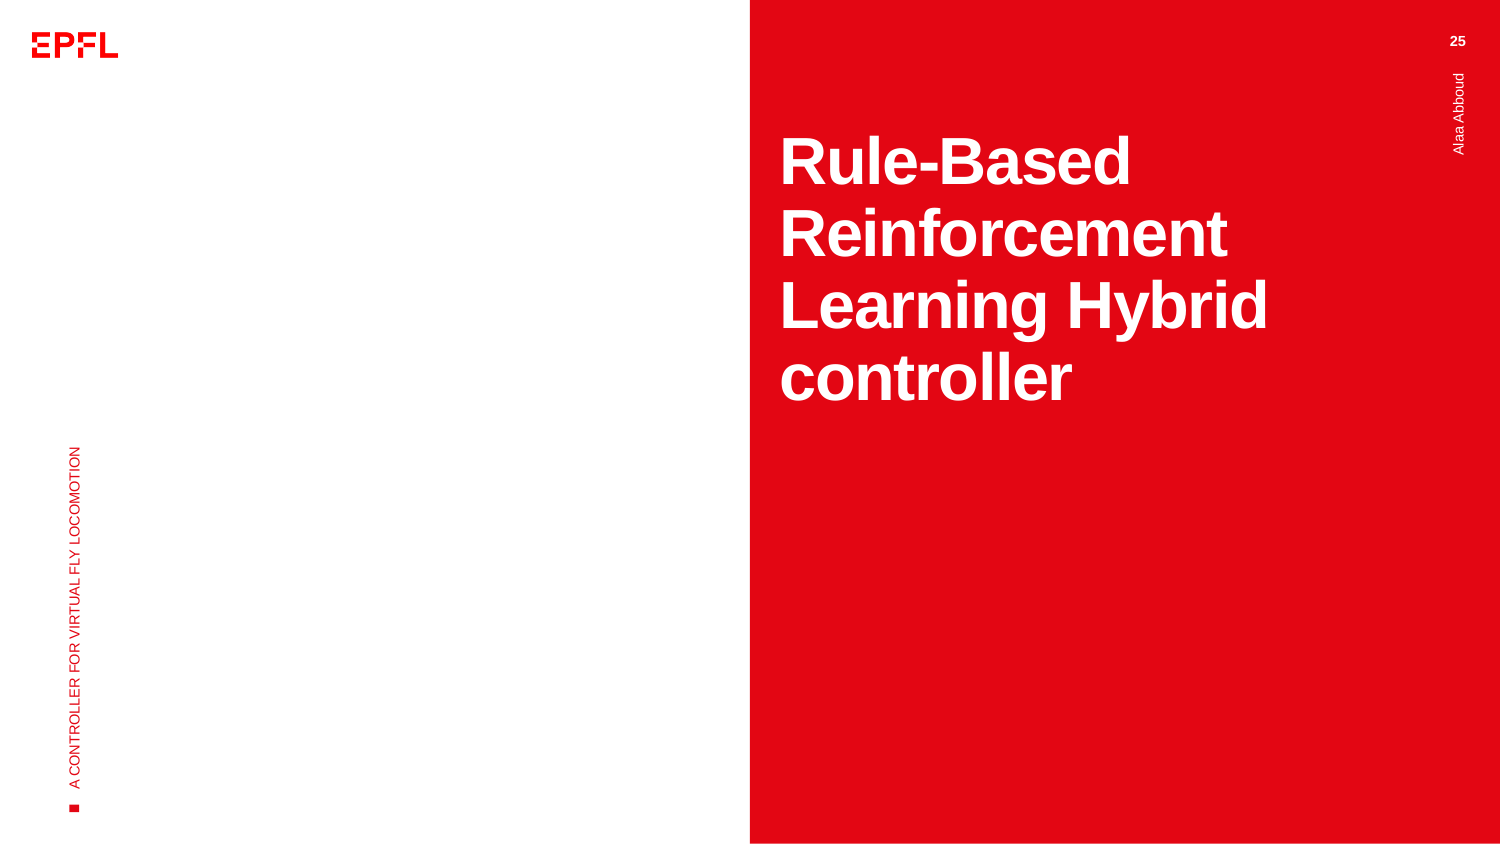

25
# Rule-Based Reinforcement Learning Hybrid controller
Alaa Abboud
A CONTROLLER FOR VIRTUAL FLY LOCOMOTION